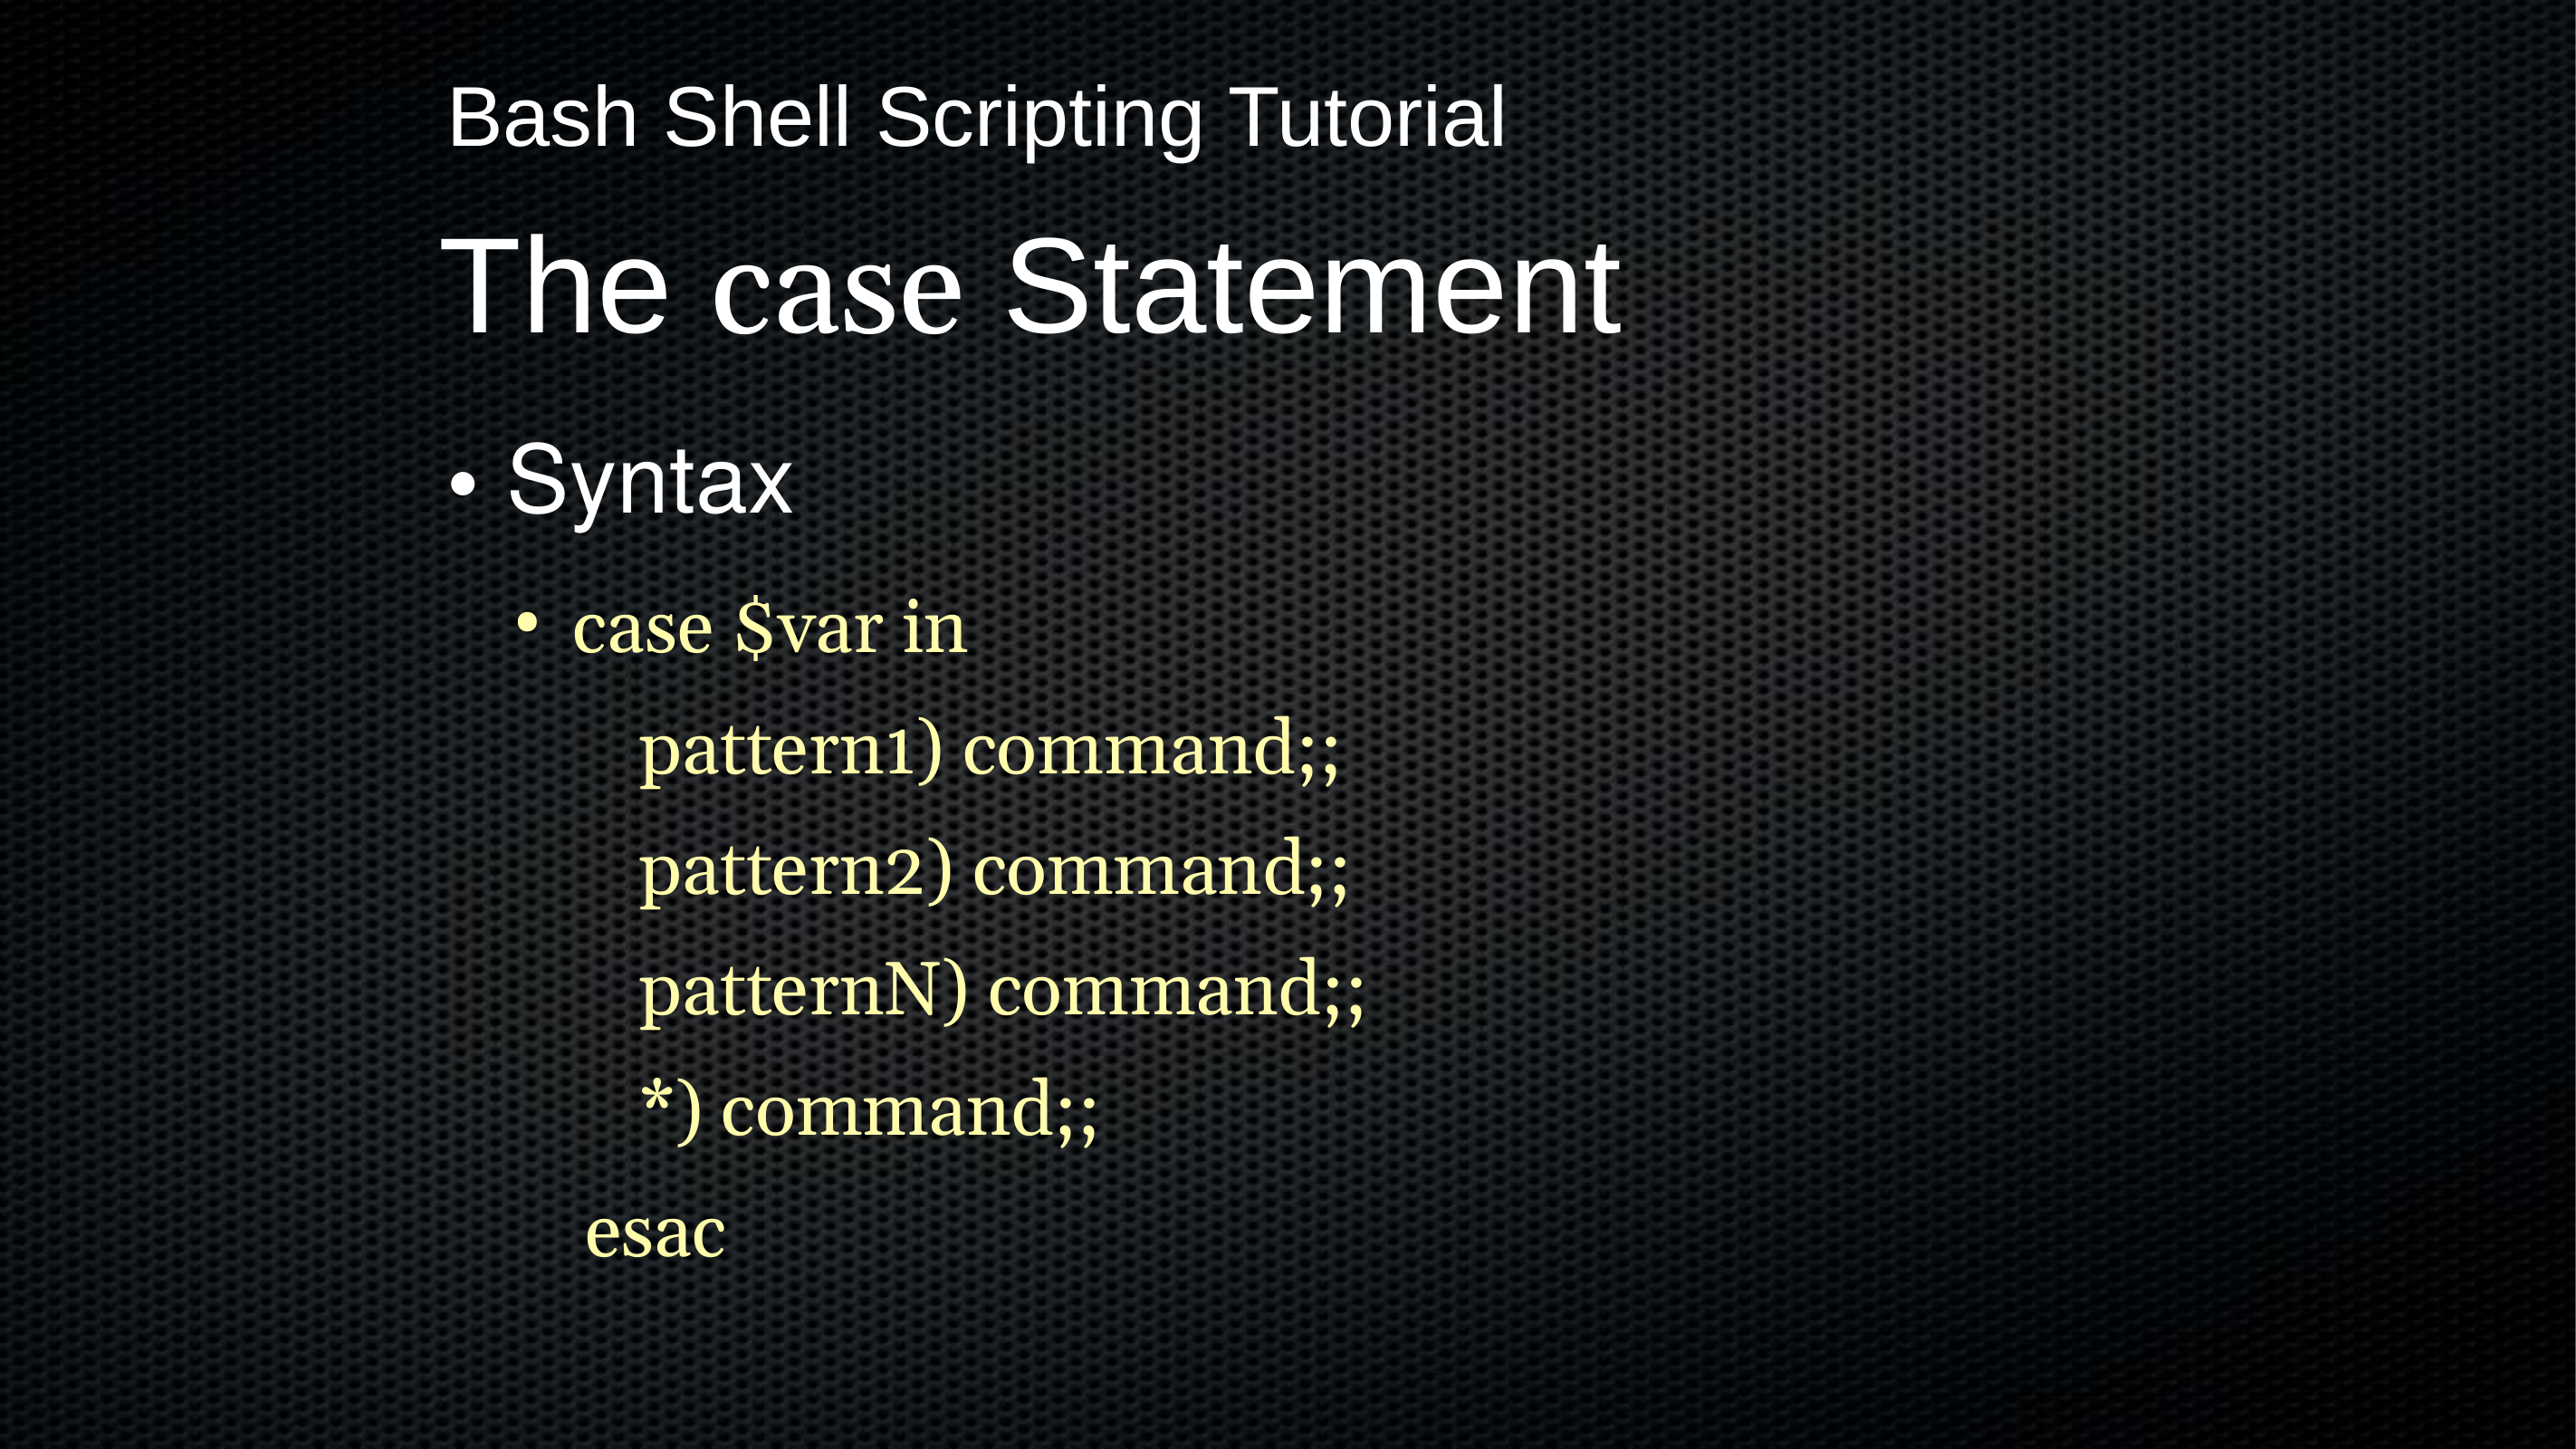

# Bash Shell Scripting Tutorial
The case Statement
Syntax
case $var in
       pattern1) command;;
       pattern2) command;;
       patternN) command;;
       *) command;;
    esac